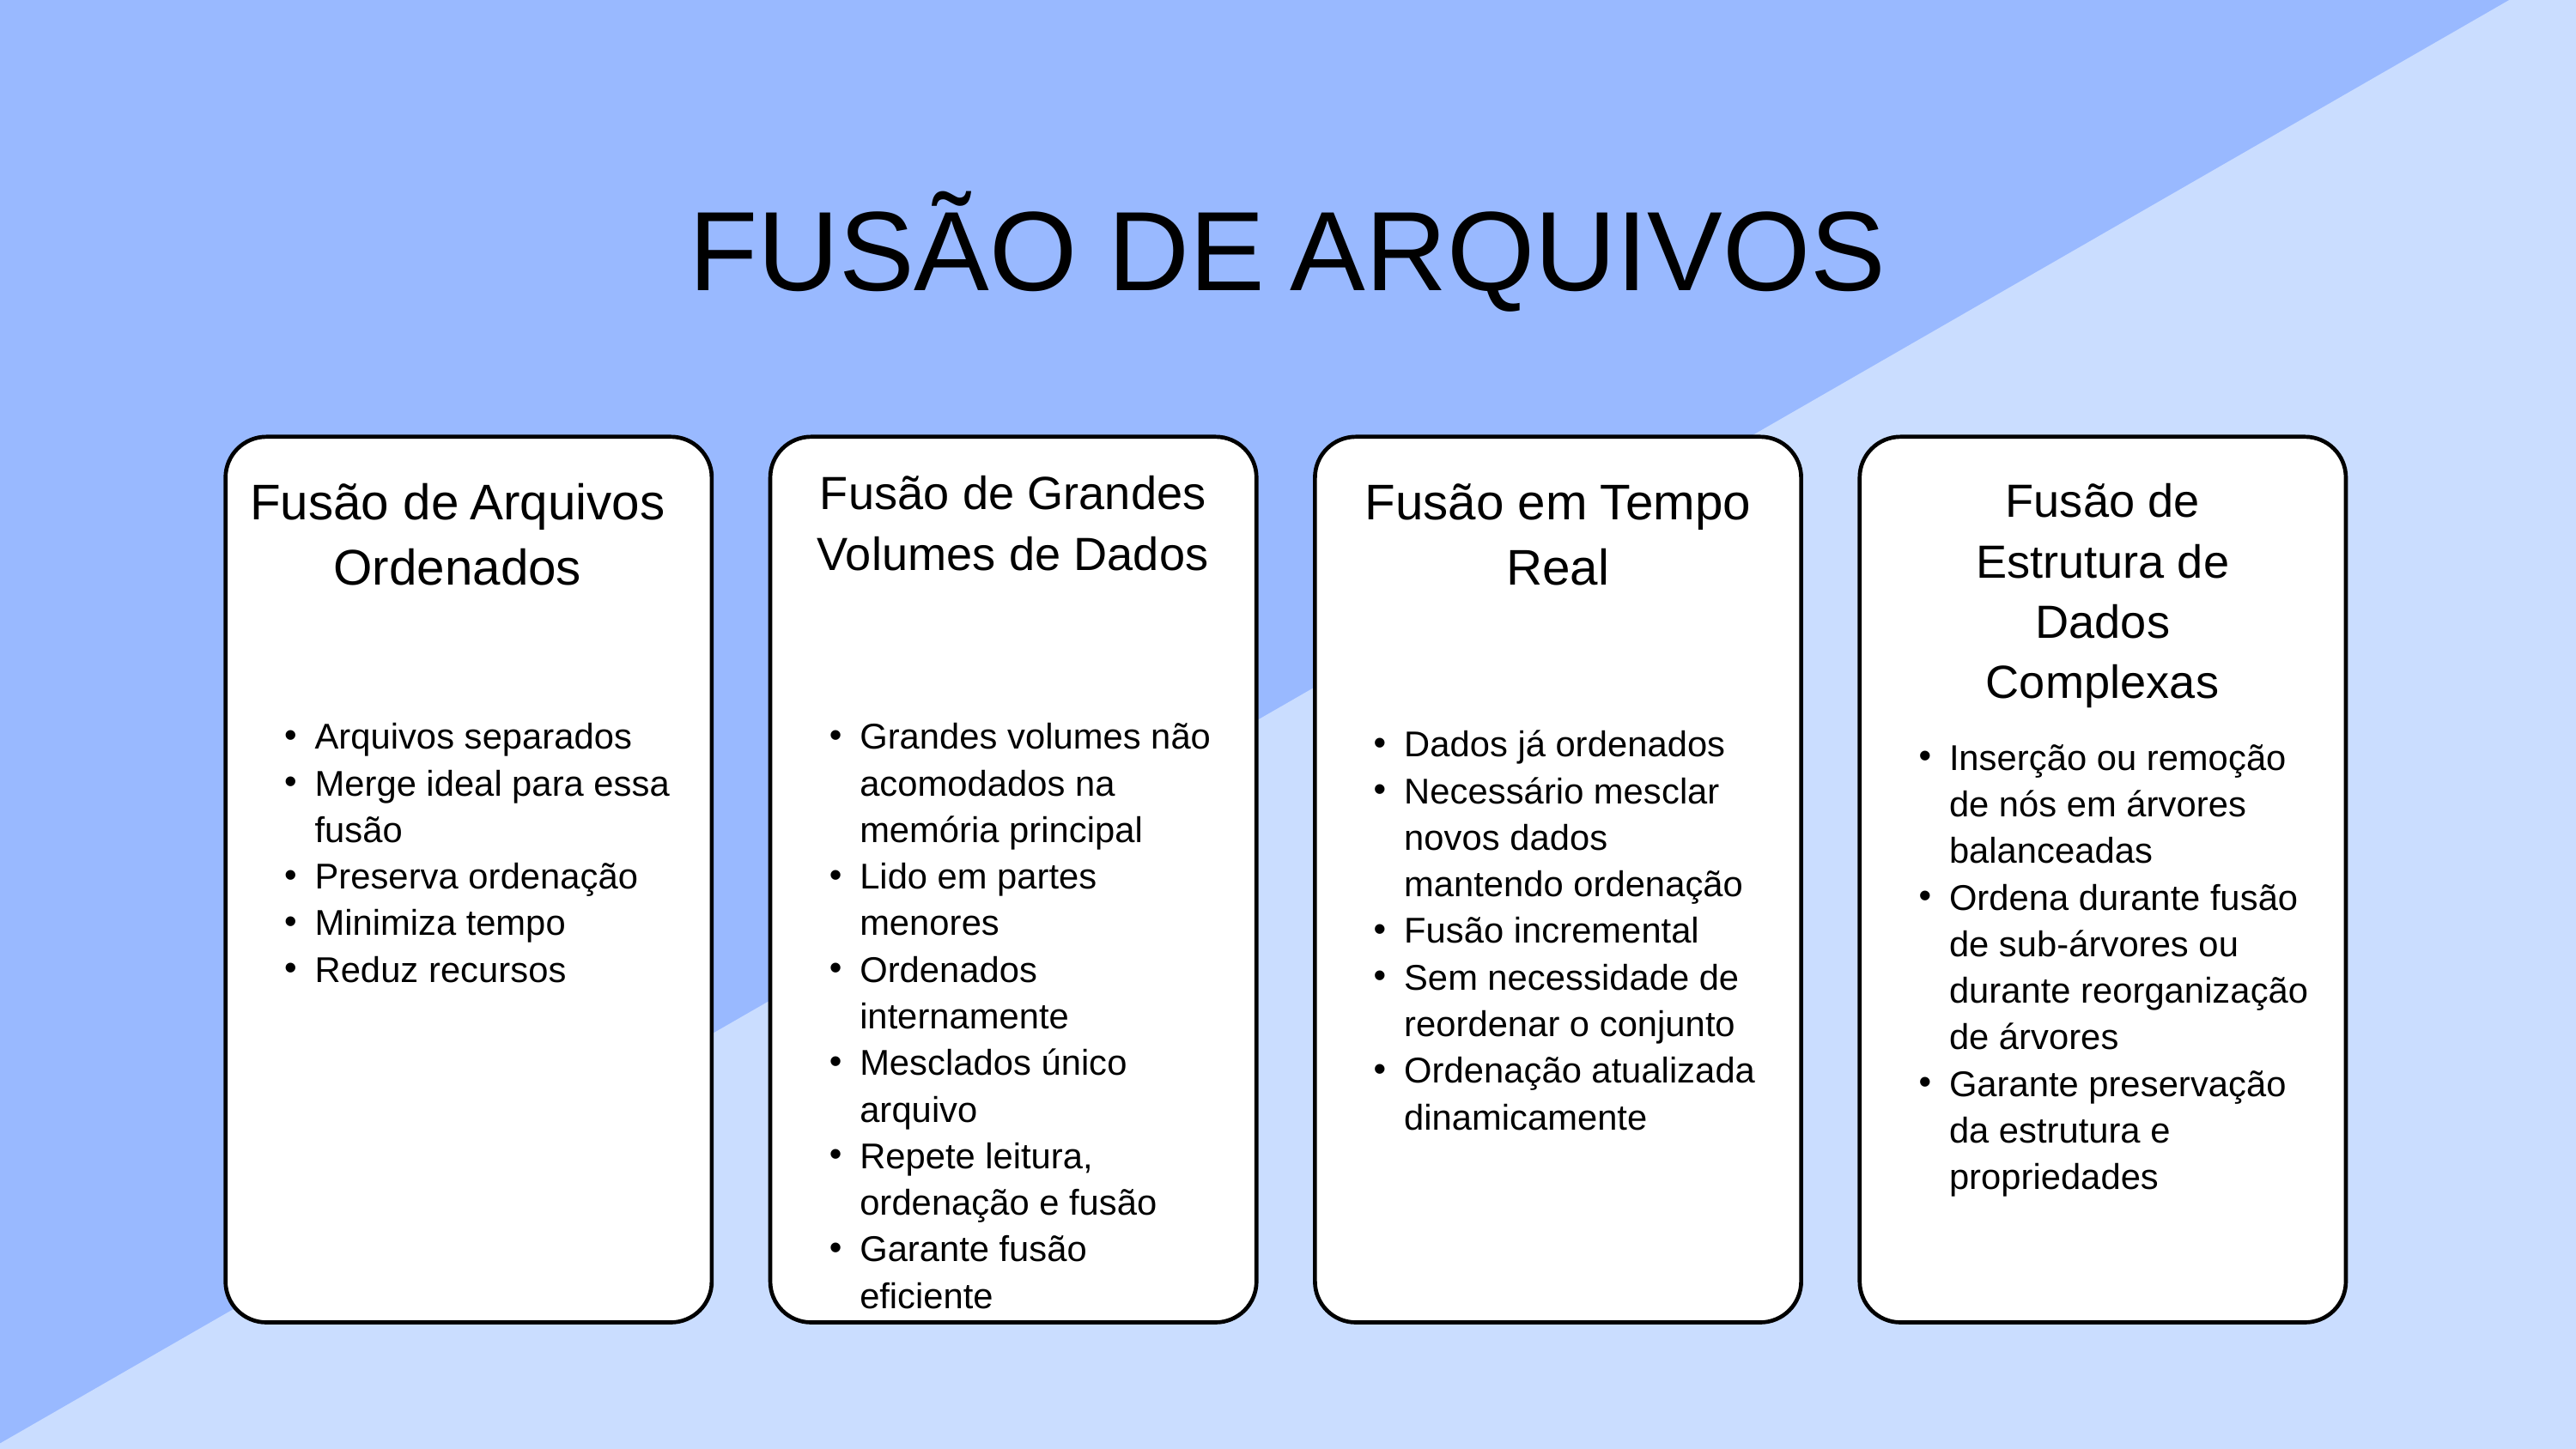

FUSÃO DE ARQUIVOS

Fusão de Grandes Volumes de Dados
Fusão de Arquivos Ordenados
Fusão em Tempo Real
Fusão de Estrutura de Dados Complexas
Arquivos separados
Merge ideal para essa fusão
Preserva ordenação
Minimiza tempo
Reduz recursos
Grandes volumes não acomodados na memória principal
Lido em partes menores
Ordenados internamente
Mesclados único arquivo
Repete leitura, ordenação e fusão
Garante fusão eficiente
Dados já ordenados
Necessário mesclar novos dados mantendo ordenação
Fusão incremental
Sem necessidade de reordenar o conjunto
Ordenação atualizada dinamicamente
Inserção ou remoção de nós em árvores balanceadas
Ordena durante fusão de sub-árvores ou durante reorganização de árvores
Garante preservação da estrutura e propriedades